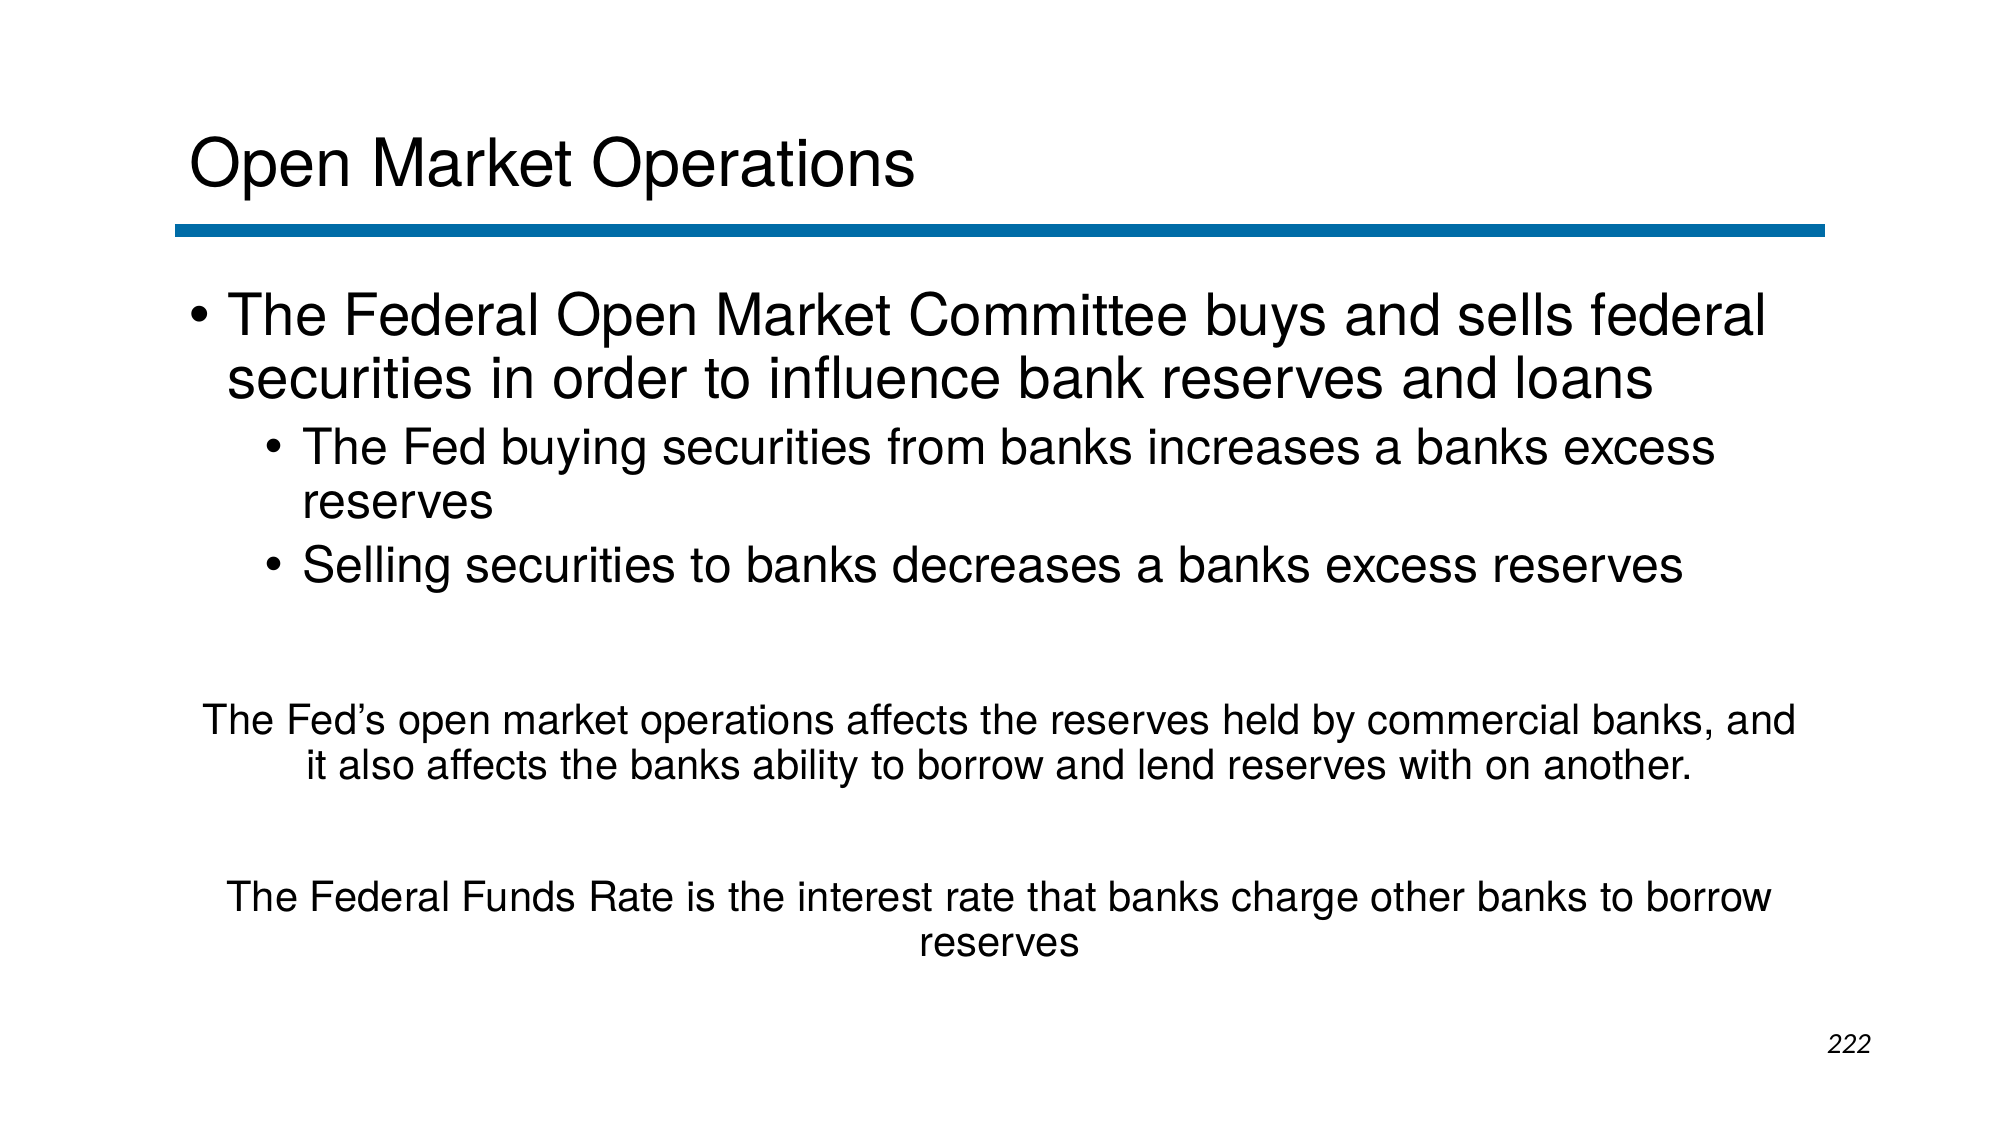

# Open Market Operations
The Federal Open Market Committee buys and sells federal securities in order to influence bank reserves and loans
The Fed buying securities from banks increases a banks excess reserves
Selling securities to banks decreases a banks excess reserves

The Fed’s open market operations affects the reserves held by commercial banks, and it also affects the banks ability to borrow and lend reserves with on another.

The Federal Funds Rate is the interest rate that banks charge other banks to borrow reserves